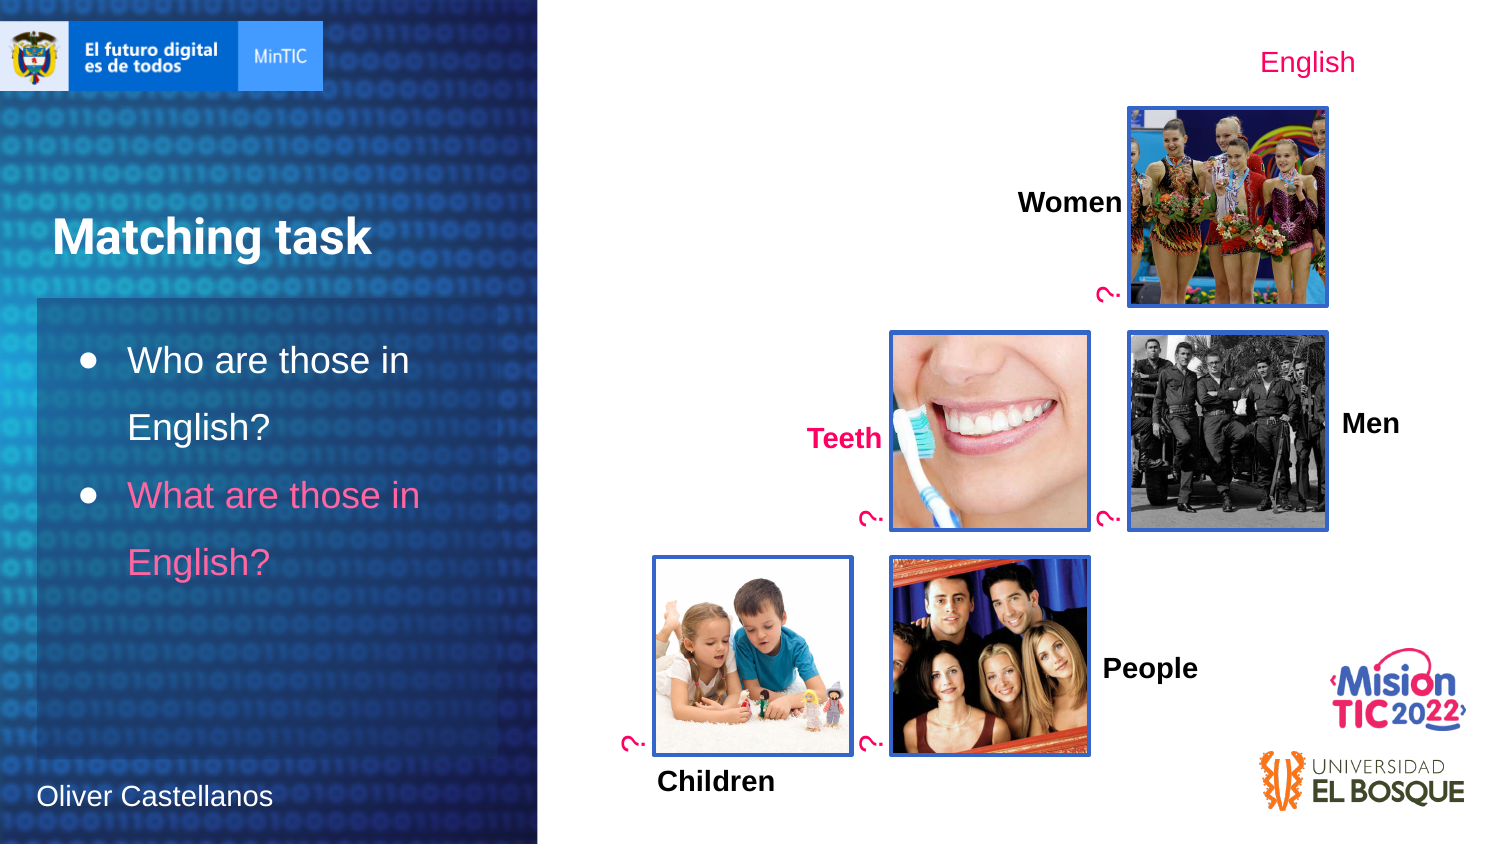

?
?
?
?
?
# Matching task
Women
Who are those in English?
What are those in English?
Men
Teeth
People
Children